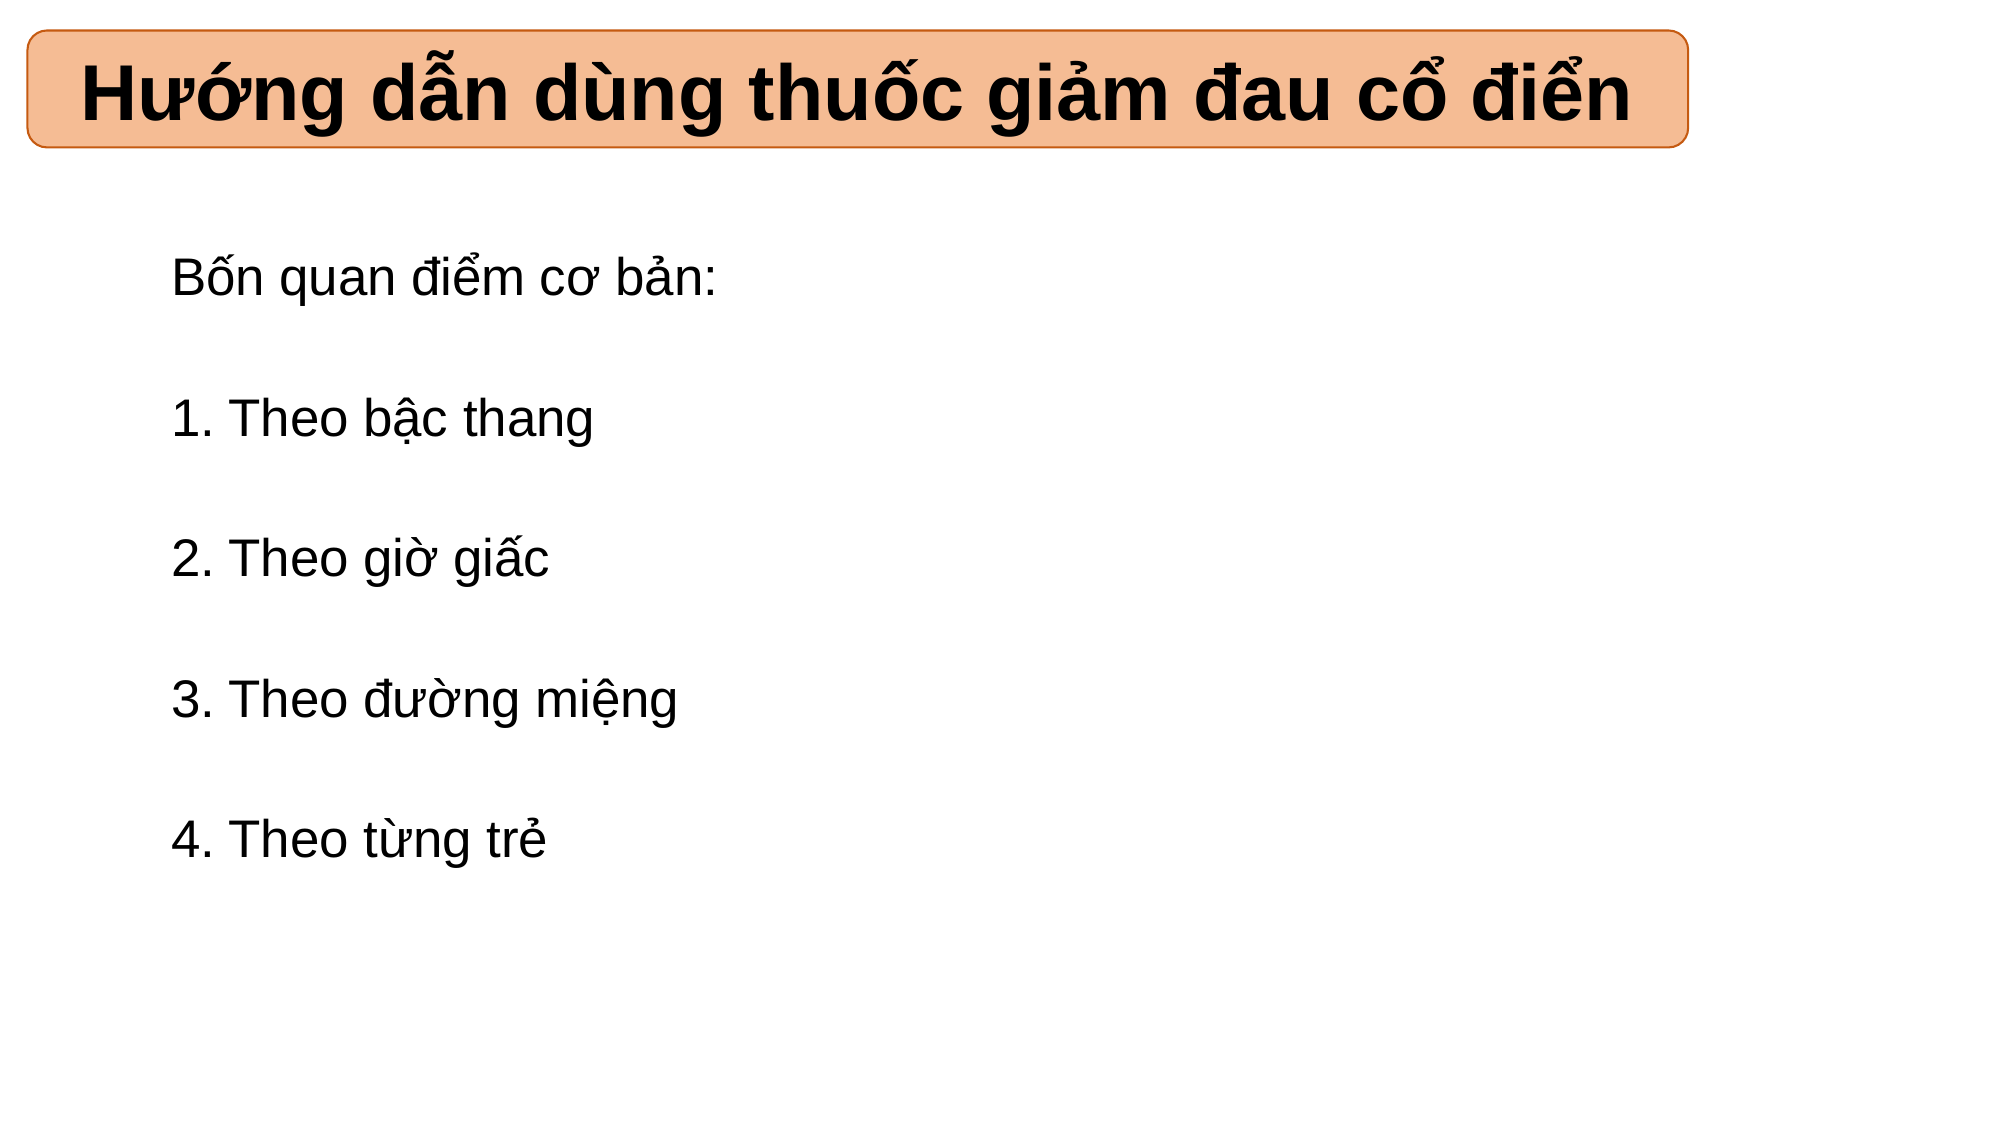

Hướng dẫn dùng thuốc giảm đau cổ điển
Bốn quan điểm cơ bản:

1. Theo bậc thang

2. Theo giờ giấc

3. Theo đường miệng

4. Theo từng trẻ